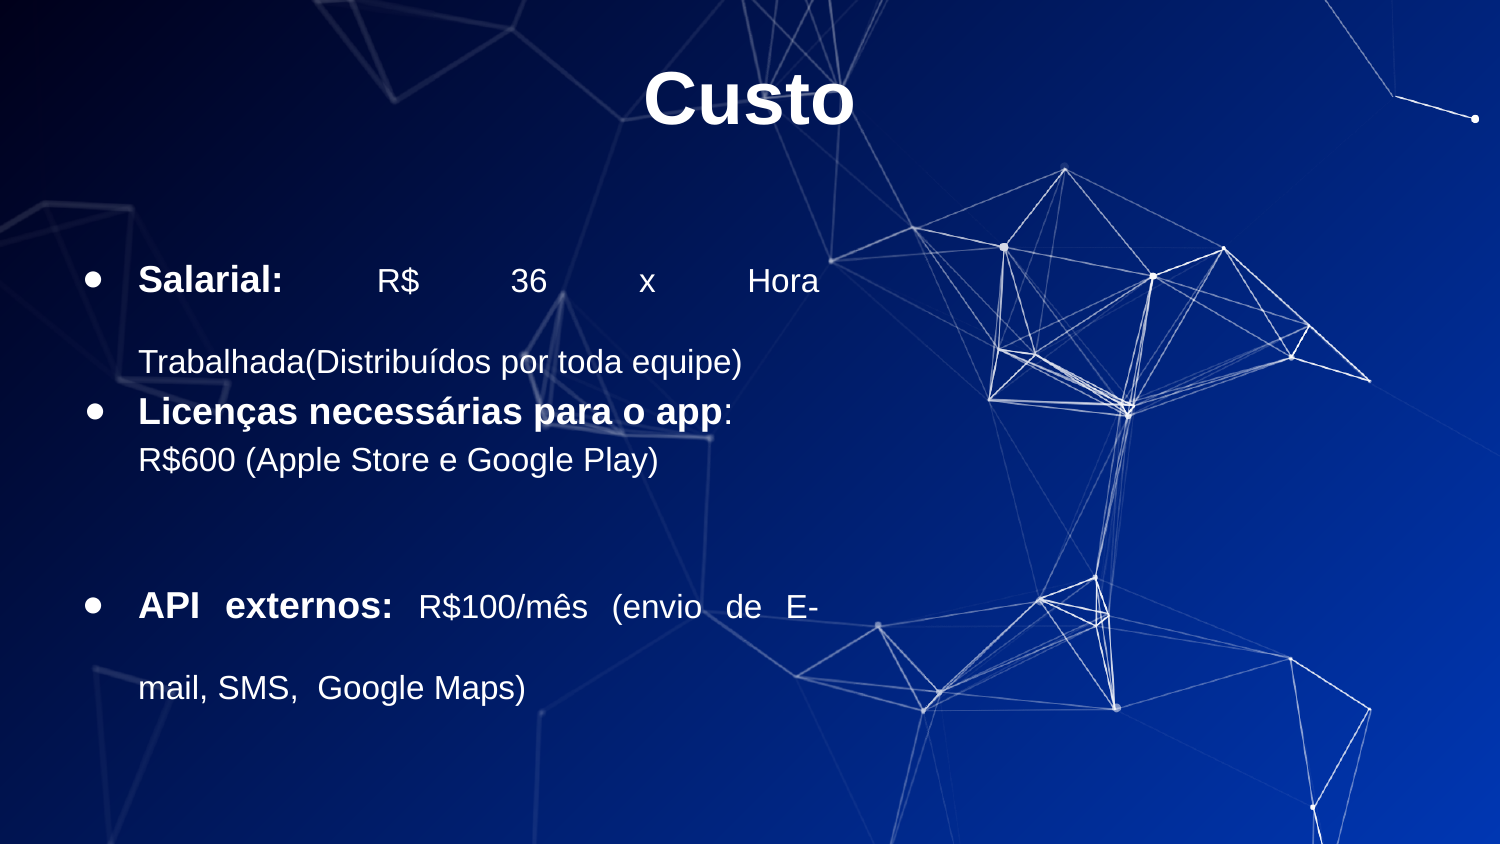

Custo
Salarial: R$ 36 x Hora Trabalhada(Distribuídos por toda equipe)
Licenças necessárias para o app: R$600 (Apple Store e Google Play)

API externos: R$100/mês (envio de E-mail, SMS,  Google Maps)